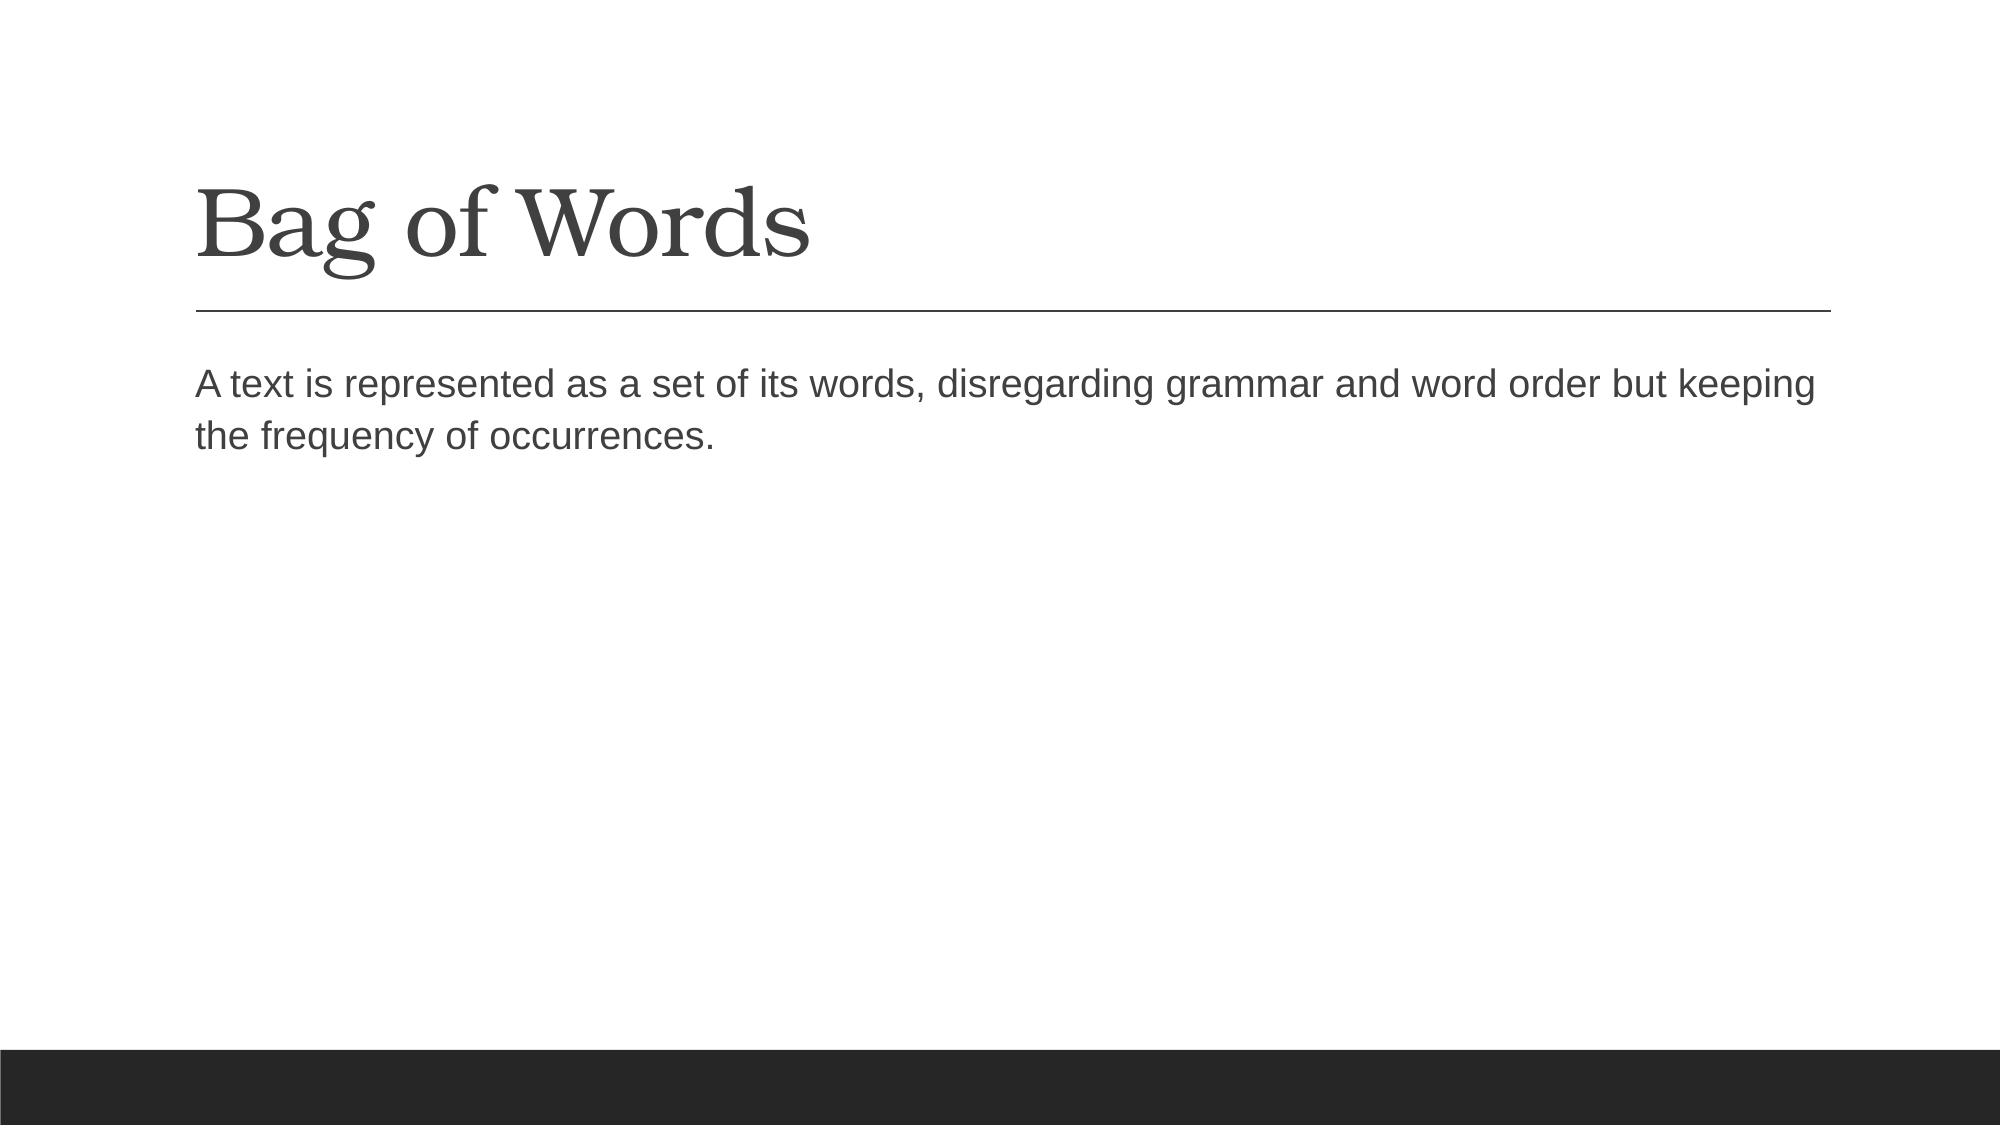

# Bag of Words
A text is represented as a set of its words, disregarding grammar and word order but keeping the frequency of occurrences.